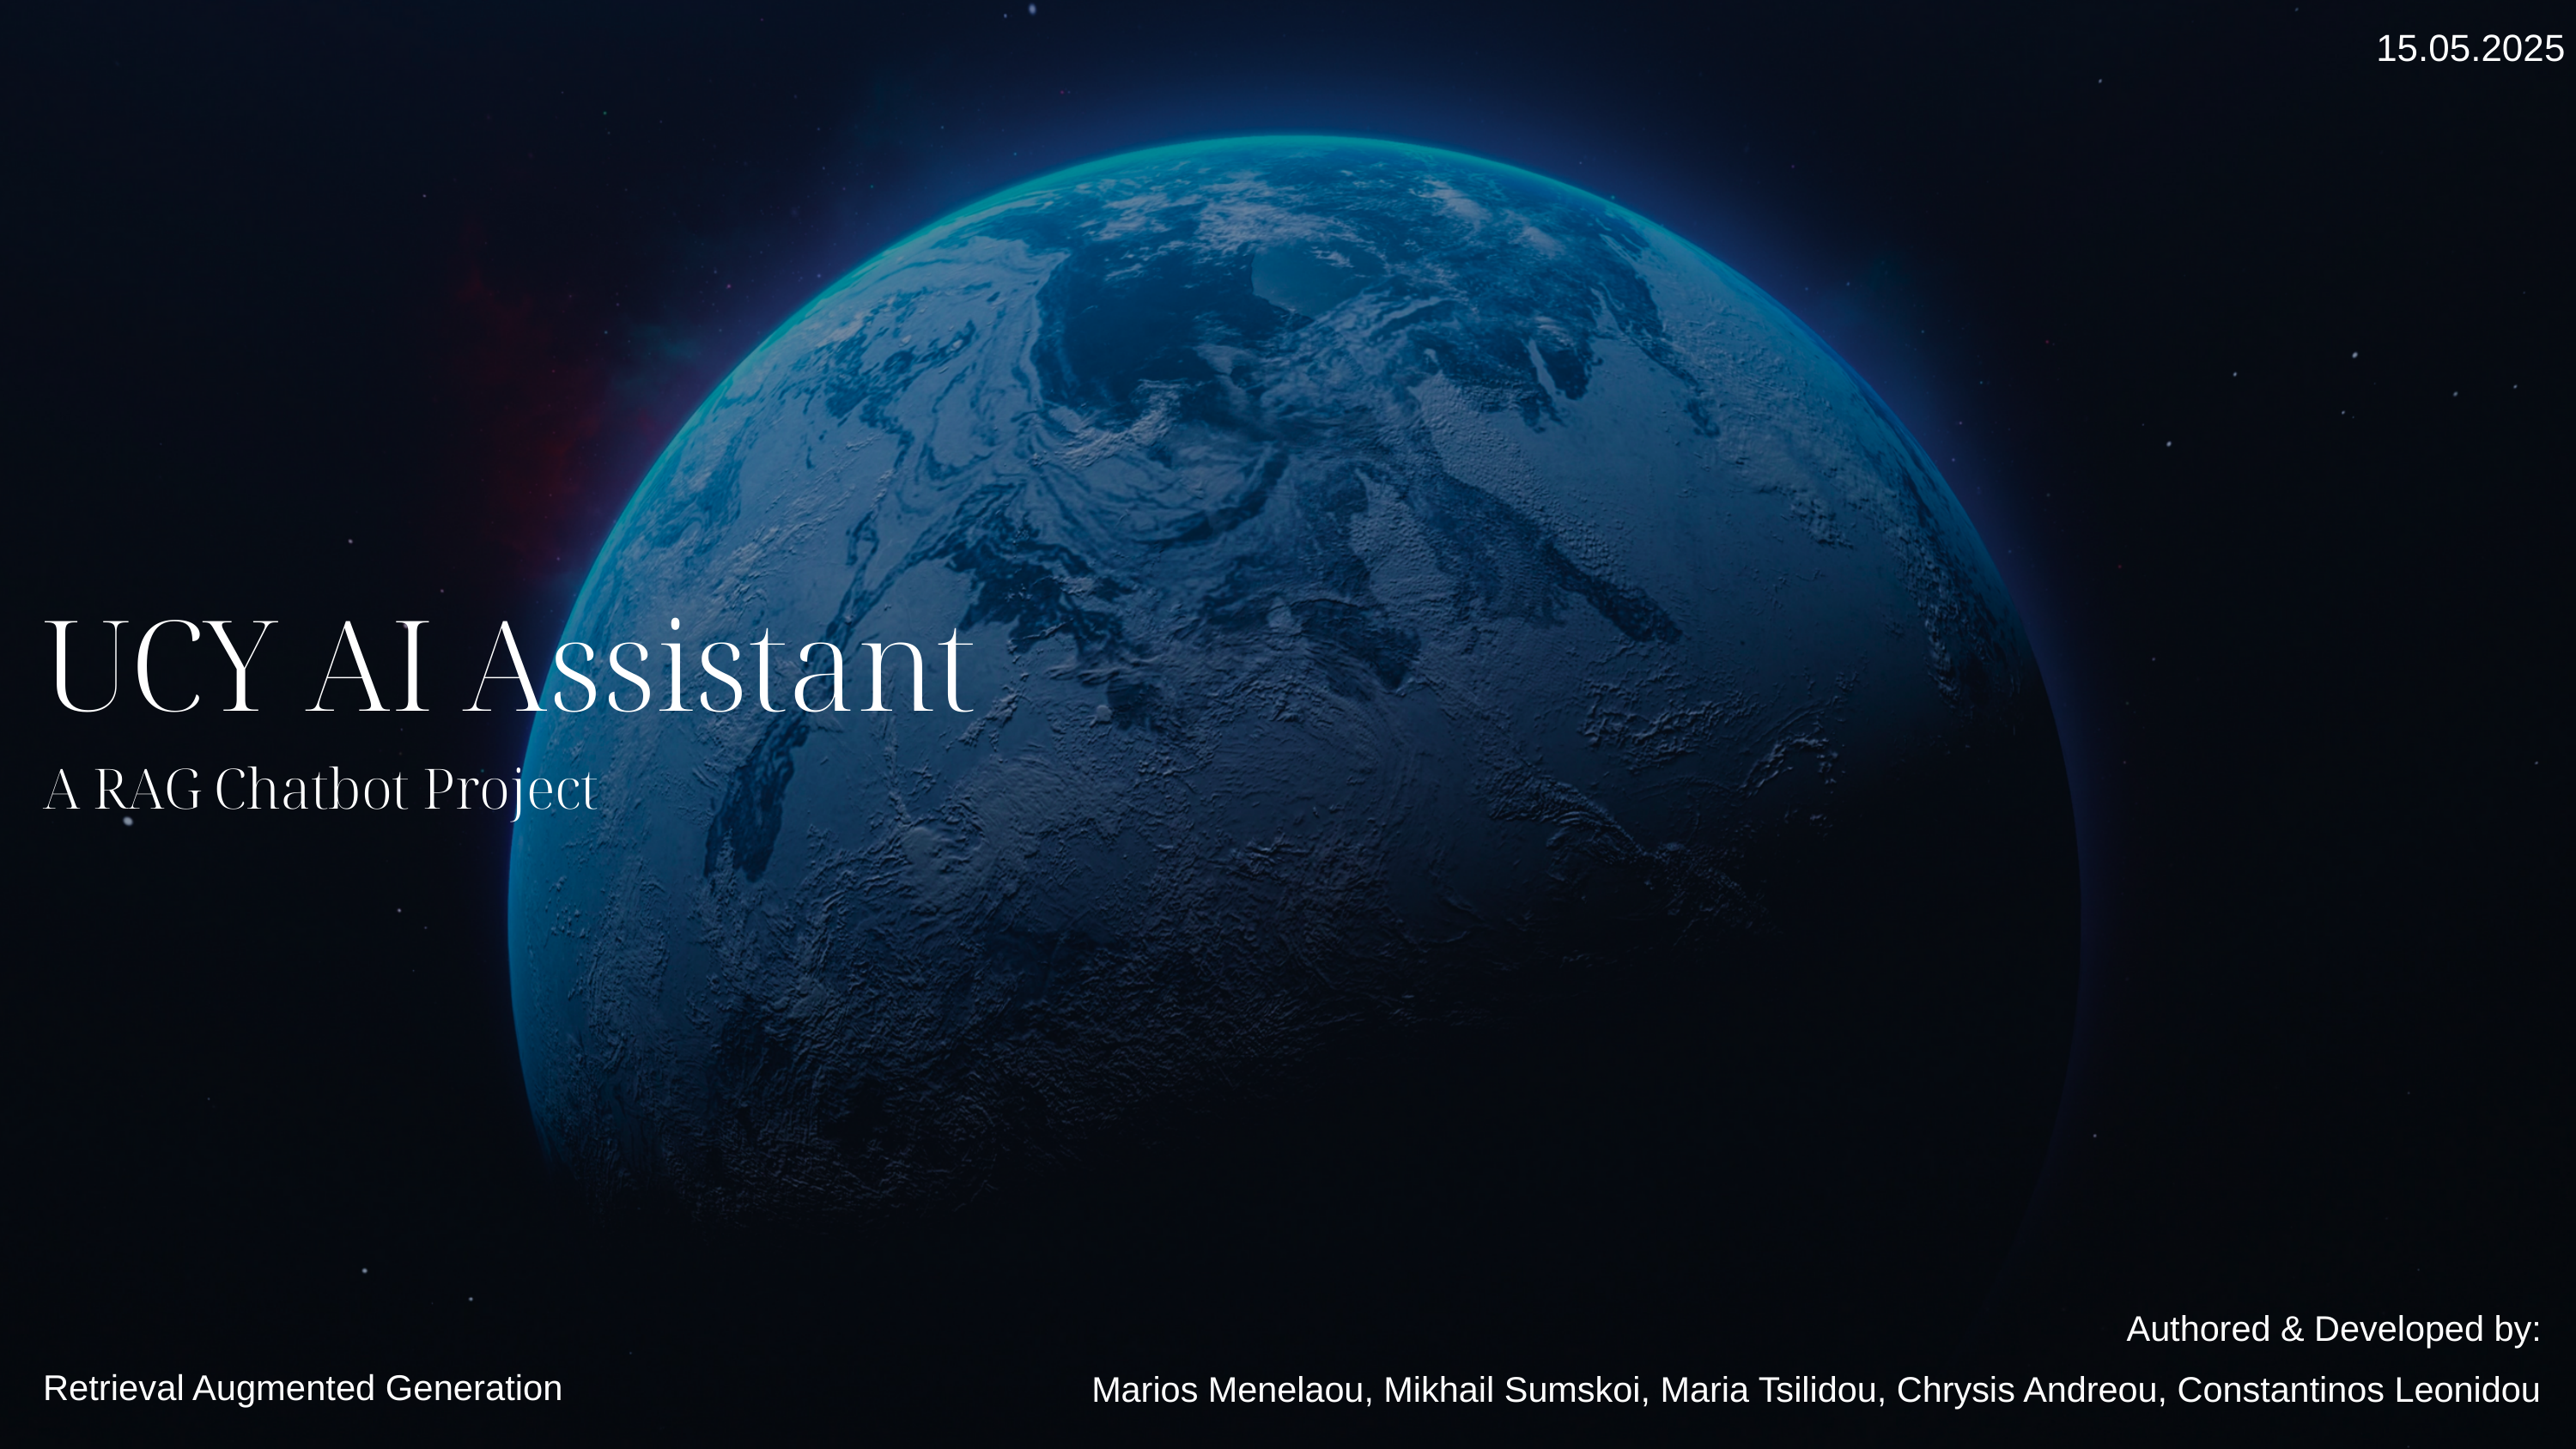

15.05.2025
UCY AI Assistant
A RAG Chatbot Project
Authored & Developed by:
Retrieval Augmented Generation
Marios Menelaou, Mikhail Sumskoi, Maria Tsilidou, Chrysis Andreou, Constantinos Leonidou